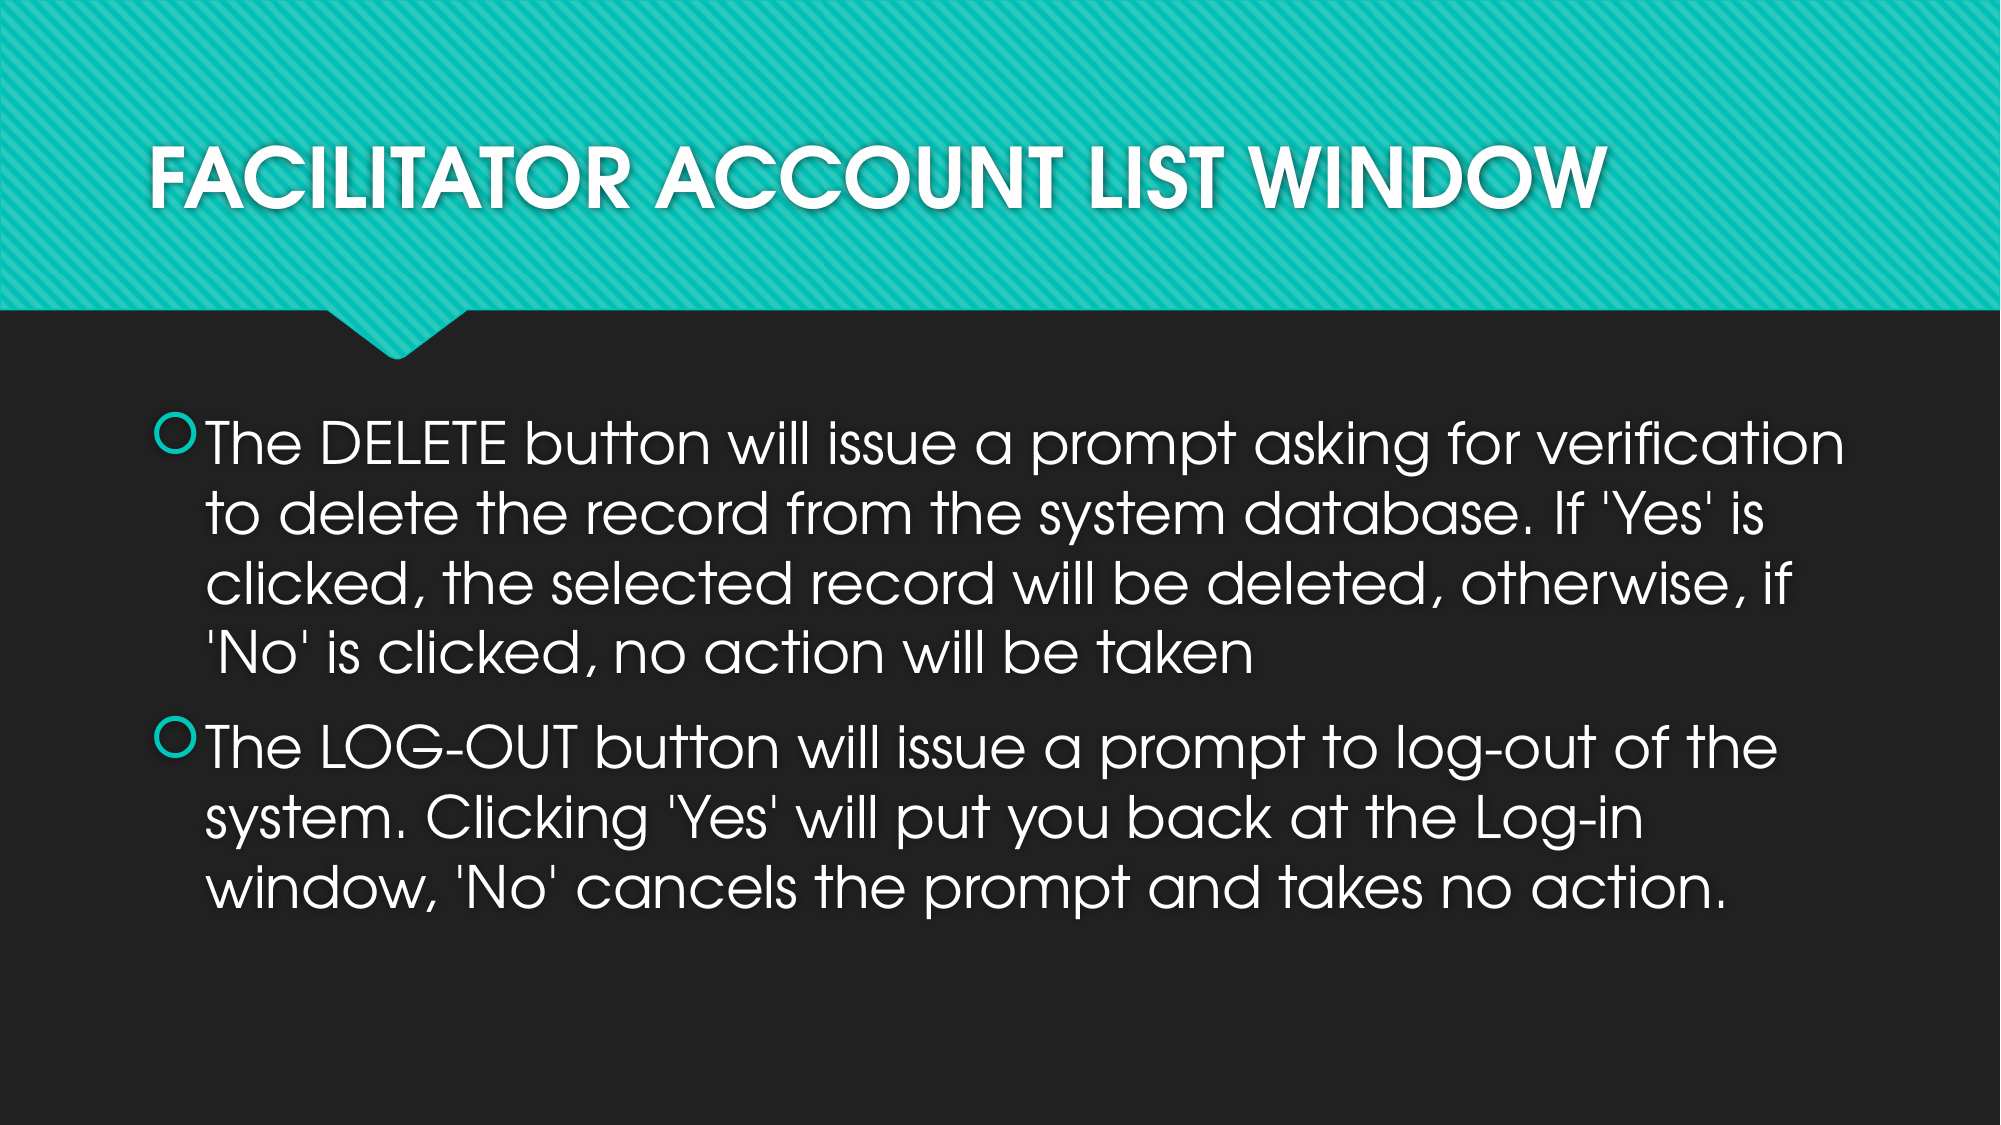

# FACILITATOR ACCOUNT LIST WINDOW
The DELETE button will issue a prompt asking for verification to delete the record from the system database. If 'Yes' is clicked, the selected record will be deleted, otherwise, if 'No' is clicked, no action will be taken
The LOG-OUT button will issue a prompt to log-out of the system. Clicking 'Yes' will put you back at the Log-in window, 'No' cancels the prompt and takes no action.